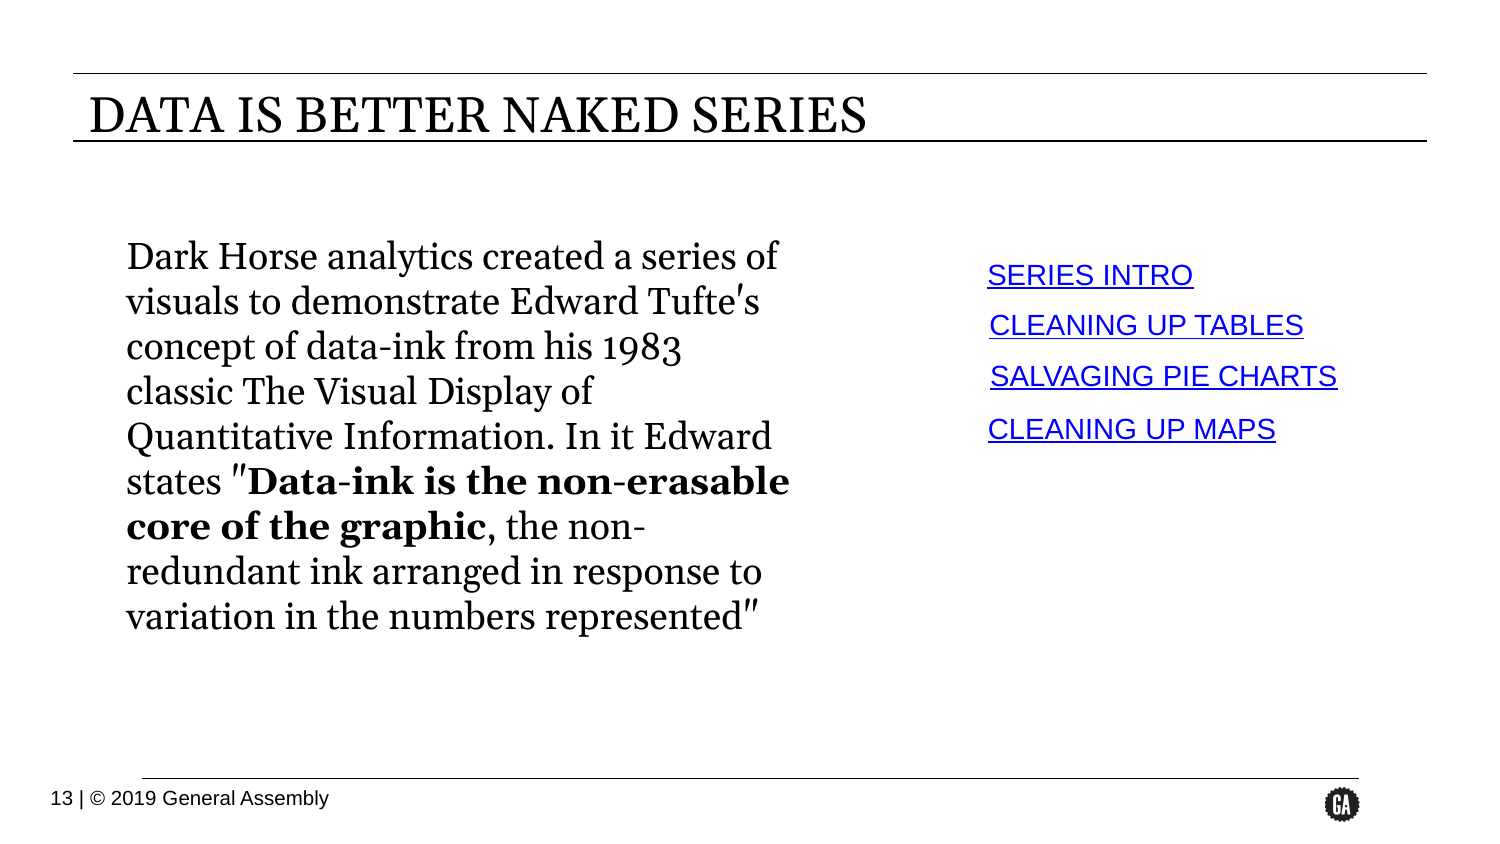

# DATA IS BETTER NAKED SERIES
Dark Horse analytics created a series of visuals to demonstrate Edward Tufte's concept of data-ink from his 1983 classic The Visual Display of Quantitative Information. In it Edward states "Data-ink is the non-erasable core of the graphic, the non-redundant ink arranged in response to variation in the numbers represented"
SERIES INTRO
CLEANING UP TABLES
SALVAGING PIE CHARTS
CLEANING UP MAPS